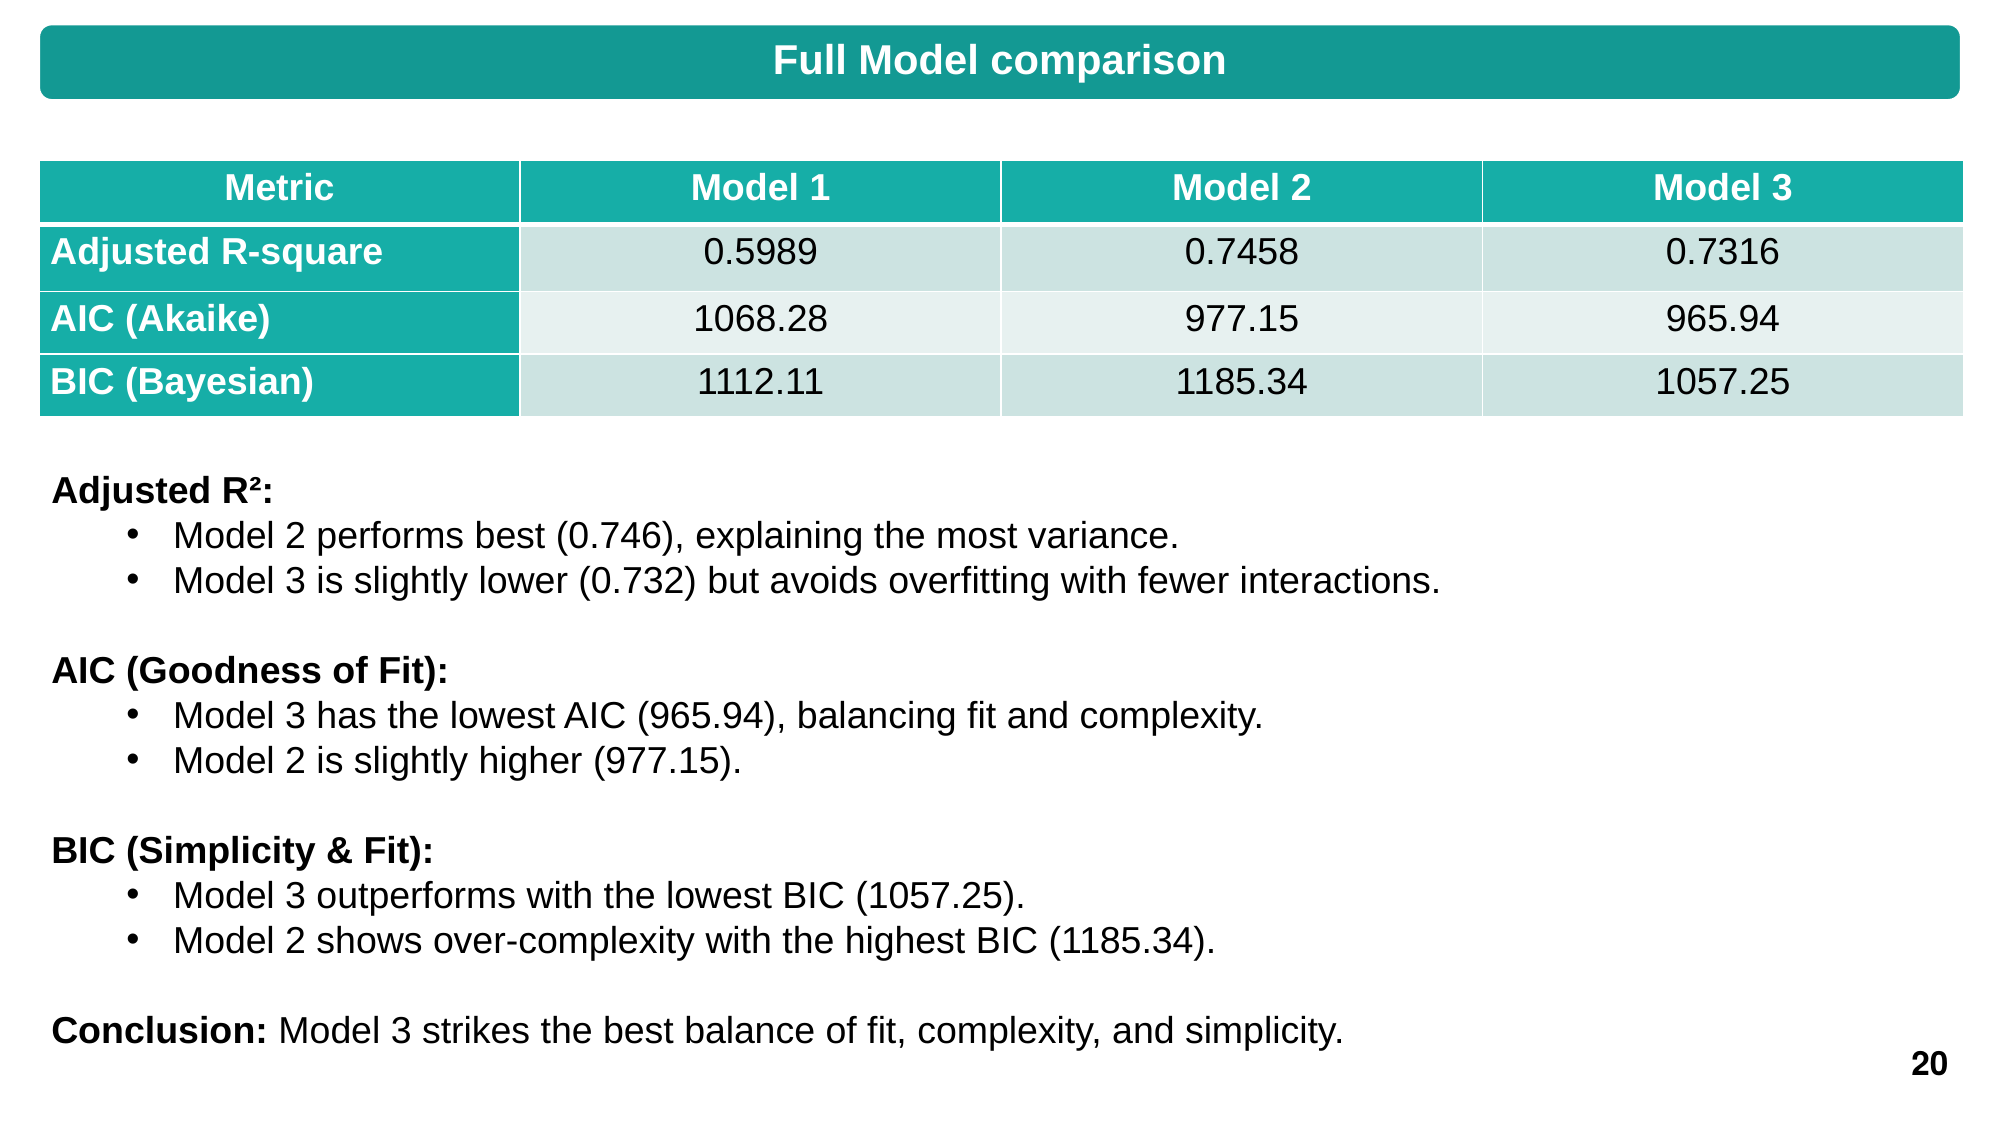

Full Model comparison
| Metric | Model 1 | Model 2 | Model 3 |
| --- | --- | --- | --- |
| Adjusted R-square | 0.5989 | 0.7458 | 0.7316 |
| AIC (Akaike) | 1068.28 | 977.15 | 965.94 |
| BIC (Bayesian) | 1112.11 | 1185.34 | 1057.25 |
Adjusted R²:
Model 2 performs best (0.746), explaining the most variance.
Model 3 is slightly lower (0.732) but avoids overfitting with fewer interactions.

AIC (Goodness of Fit):
Model 3 has the lowest AIC (965.94), balancing fit and complexity.
Model 2 is slightly higher (977.15).

BIC (Simplicity & Fit):
Model 3 outperforms with the lowest BIC (1057.25).
Model 2 shows over-complexity with the highest BIC (1185.34).

Conclusion: Model 3 strikes the best balance of fit, complexity, and simplicity.
20